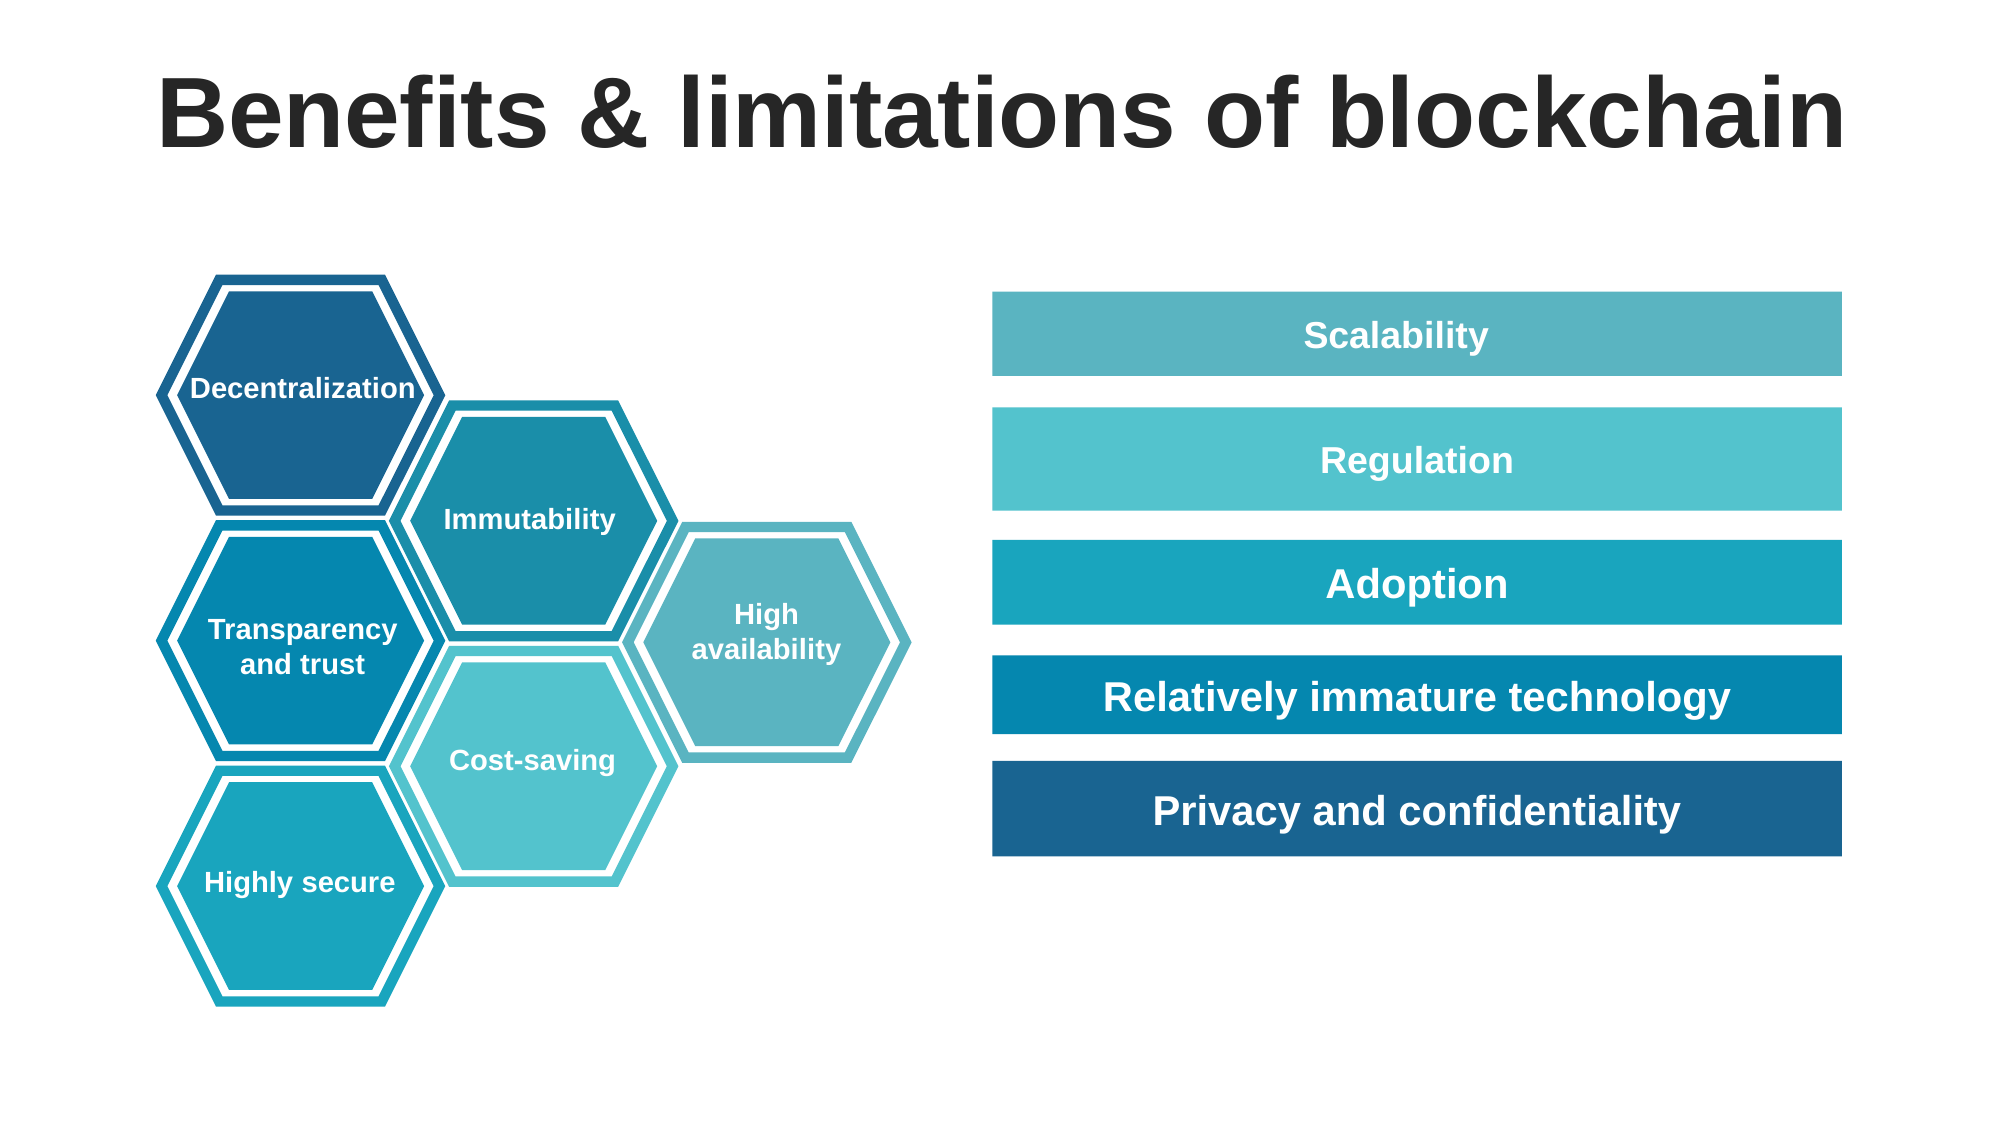

Benefits & limitations of blockchain

Scalability
Decentralization

Regulation
Immutability
Adoption
High availability
Transparency and trust
Relatively immature technology
Cost-saving
Privacy and confidentiality
Highly secure